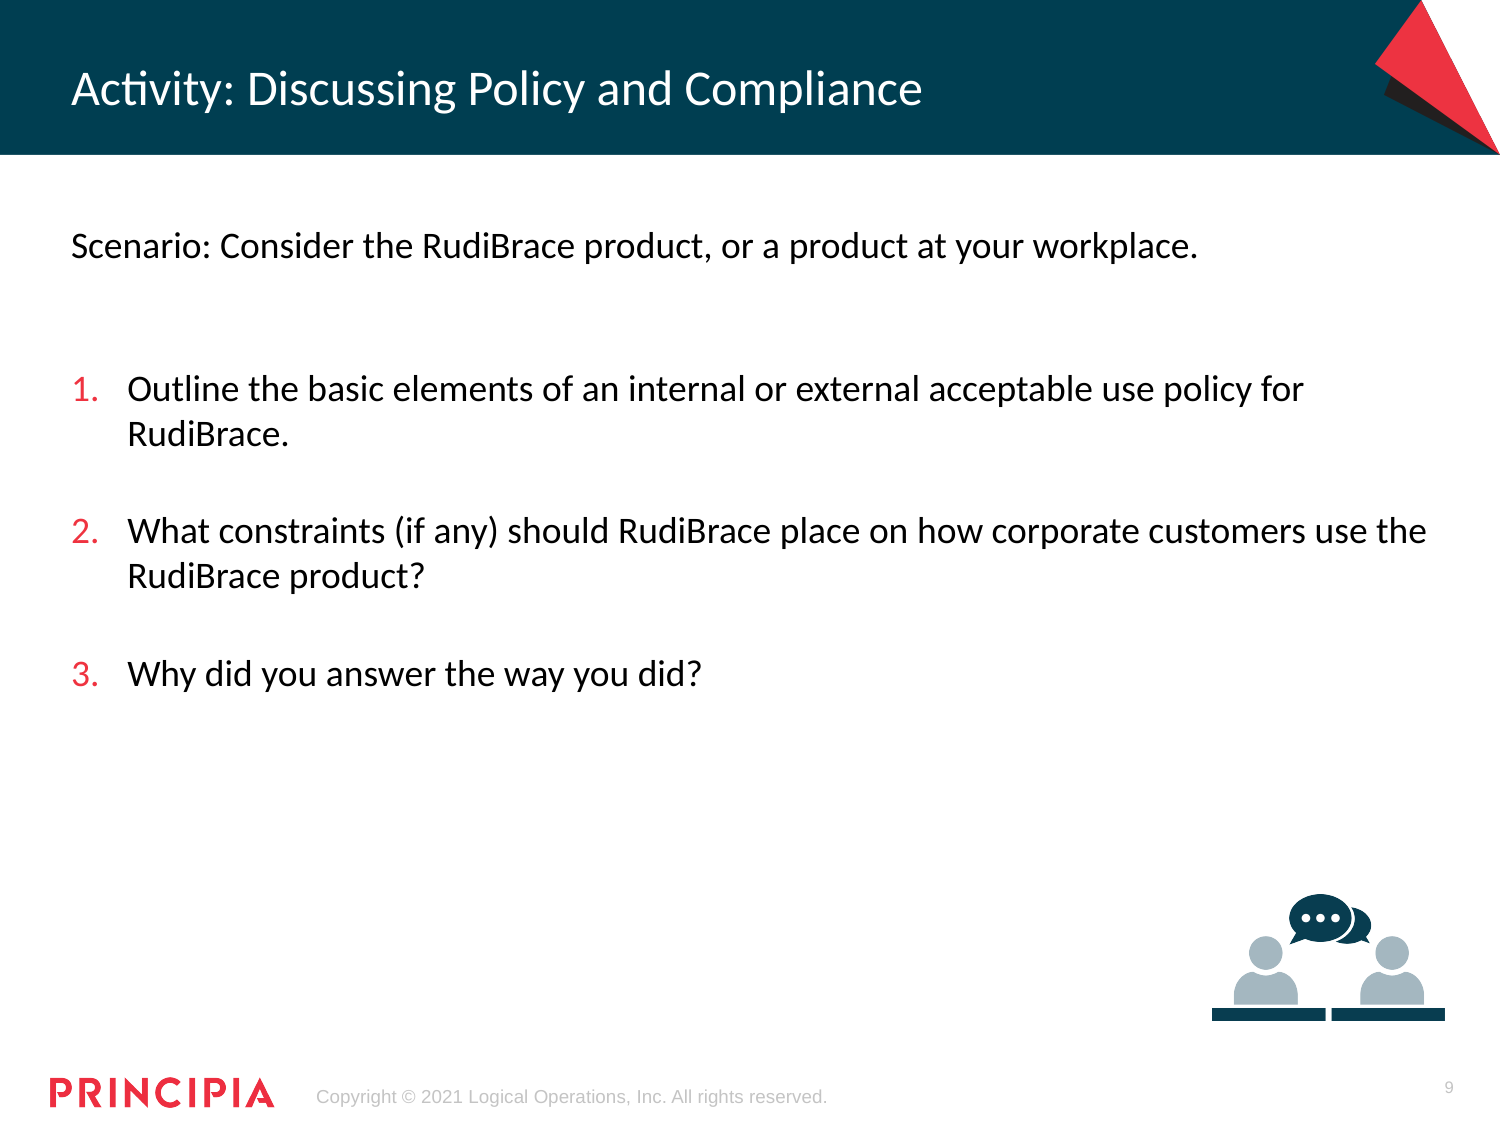

# Activity: Discussing Policy and Compliance
Scenario: Consider the RudiBrace product, or a product at your workplace.
Outline the basic elements of an internal or external acceptable use policy for RudiBrace.
What constraints (if any) should RudiBrace place on how corporate customers use the RudiBrace product?
Why did you answer the way you did?
9